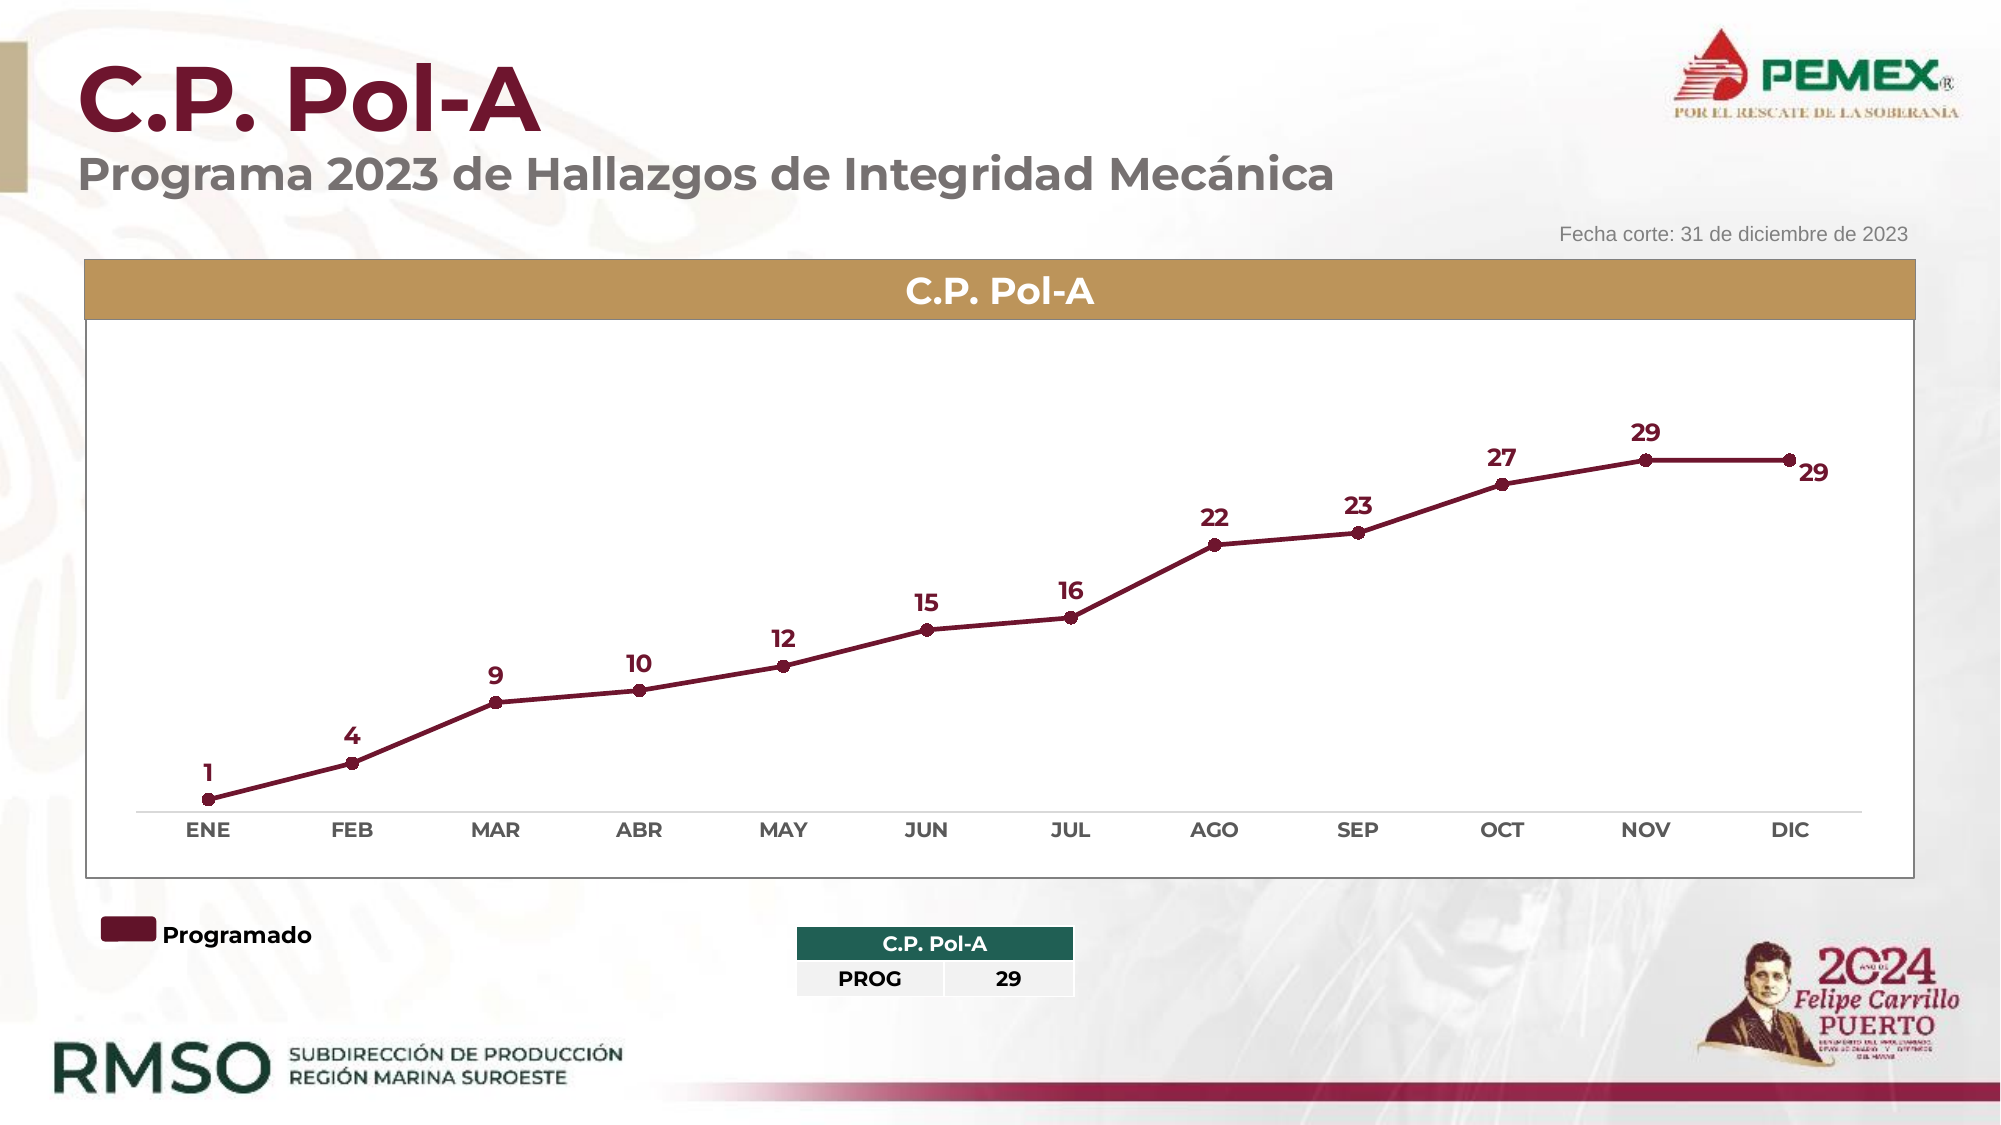

# C.P. Pol-A Programa 2023 de Hallazgos de Integridad Mecánica
Fecha corte: 31 de diciembre de 2023
C.P. Pol-A

### Chart

| Category | Programado |
|---|---|
| ENE | 1.0 |
| FEB | 4.0 |
| MAR | 9.0 |
| ABR | 10.0 |
| MAY | 12.0 |
| JUN | 15.0 |
| JUL | 16.0 |
| AGO | 22.0 |
| SEP | 23.0 |
| OCT | 27.0 |
| NOV | 29.0 |
| DIC | 29.0 |
Programado

| C.P. Pol-A |  |
| --- | --- |
| PROG | 29 |